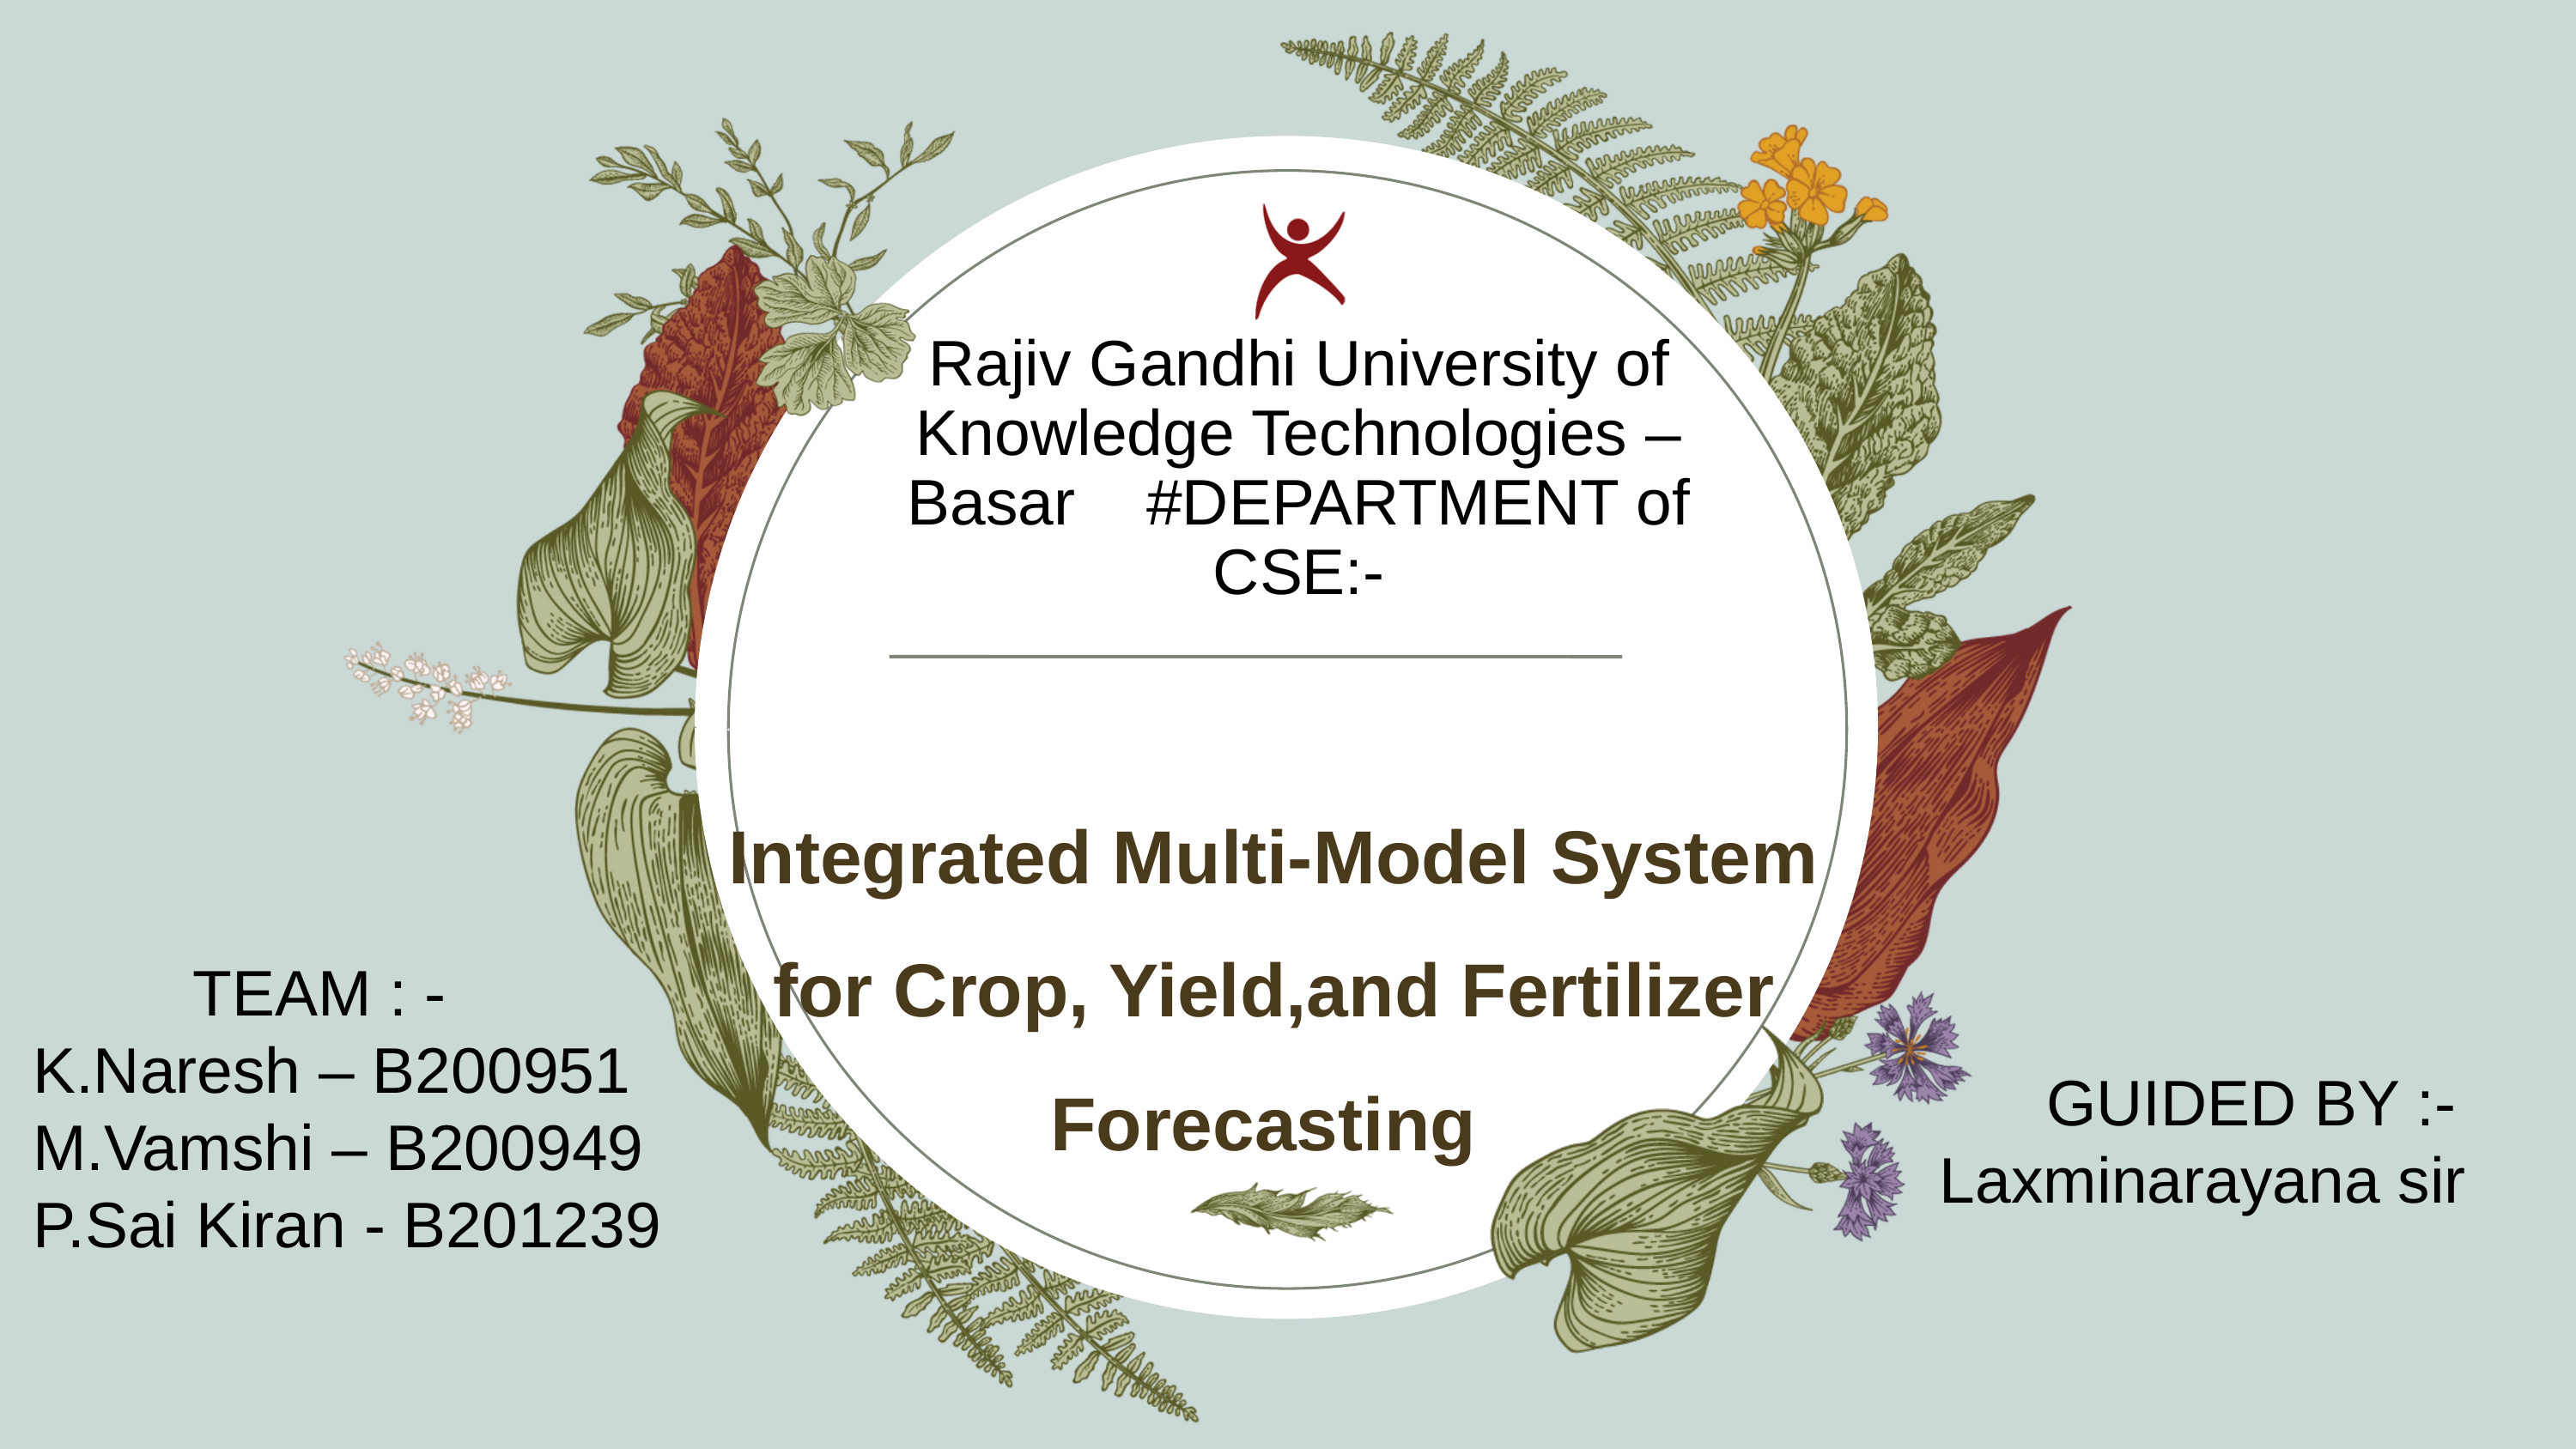

Rajiv Gandhi University of Knowledge Technologies – Basar    #DEPARTMENT of CSE:-

Integrated Multi-Model System for Crop, Yield,and Fertilizer Forecasting

         TEAM : -
K.Naresh – B200951
M.Vamshi – B200949
P.Sai Kiran - B201239

      GUIDED BY :-
Laxminarayana sir

      GUIDED BY :-
Laxminarayana sir